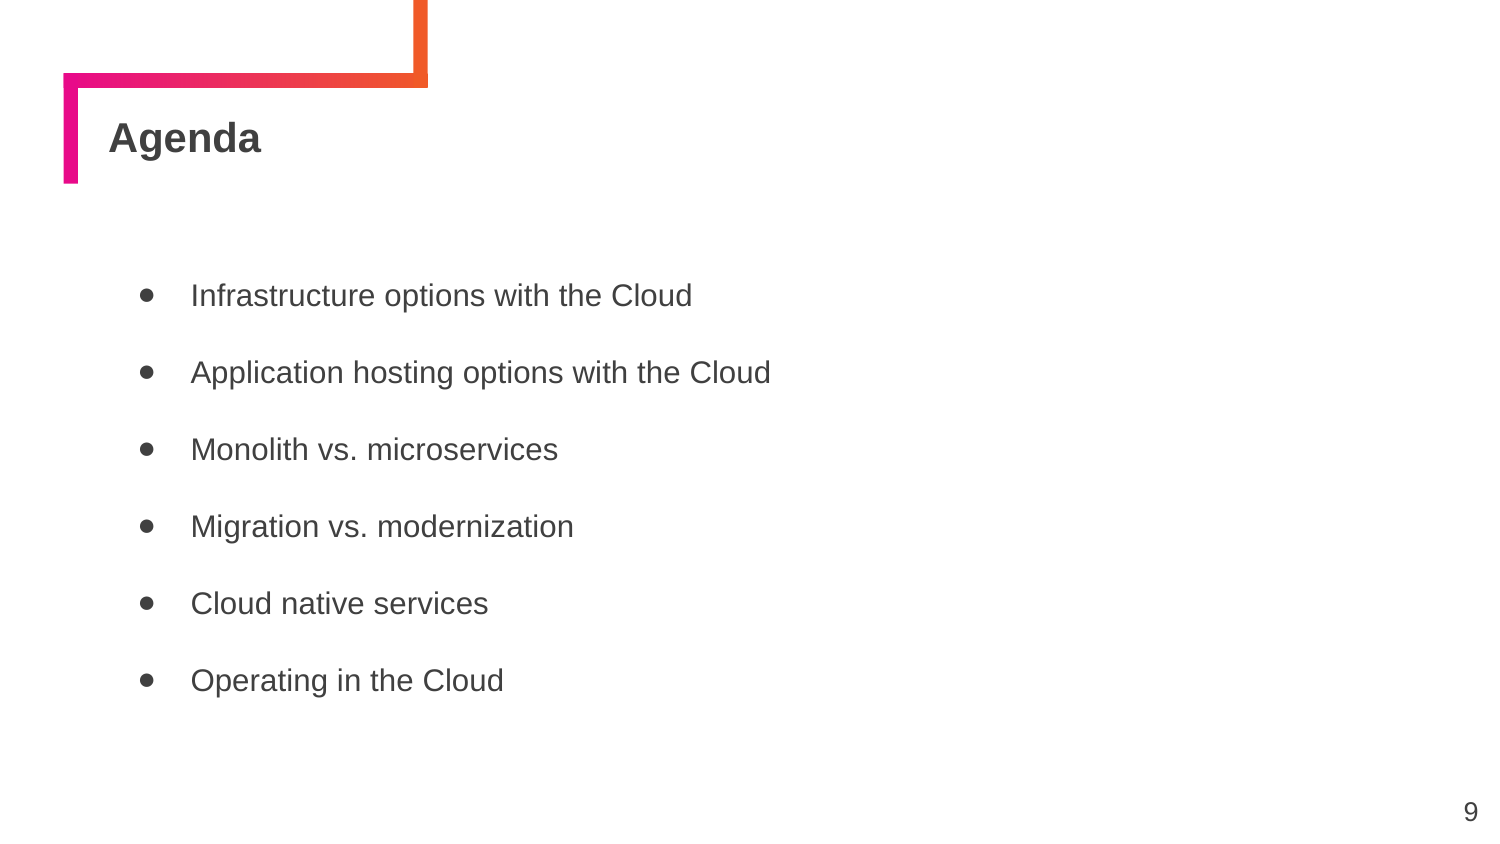

# Agenda
Infrastructure options with the Cloud
Application hosting options with the Cloud
Monolith vs. microservices
Migration vs. modernization
Cloud native services
Operating in the Cloud
9